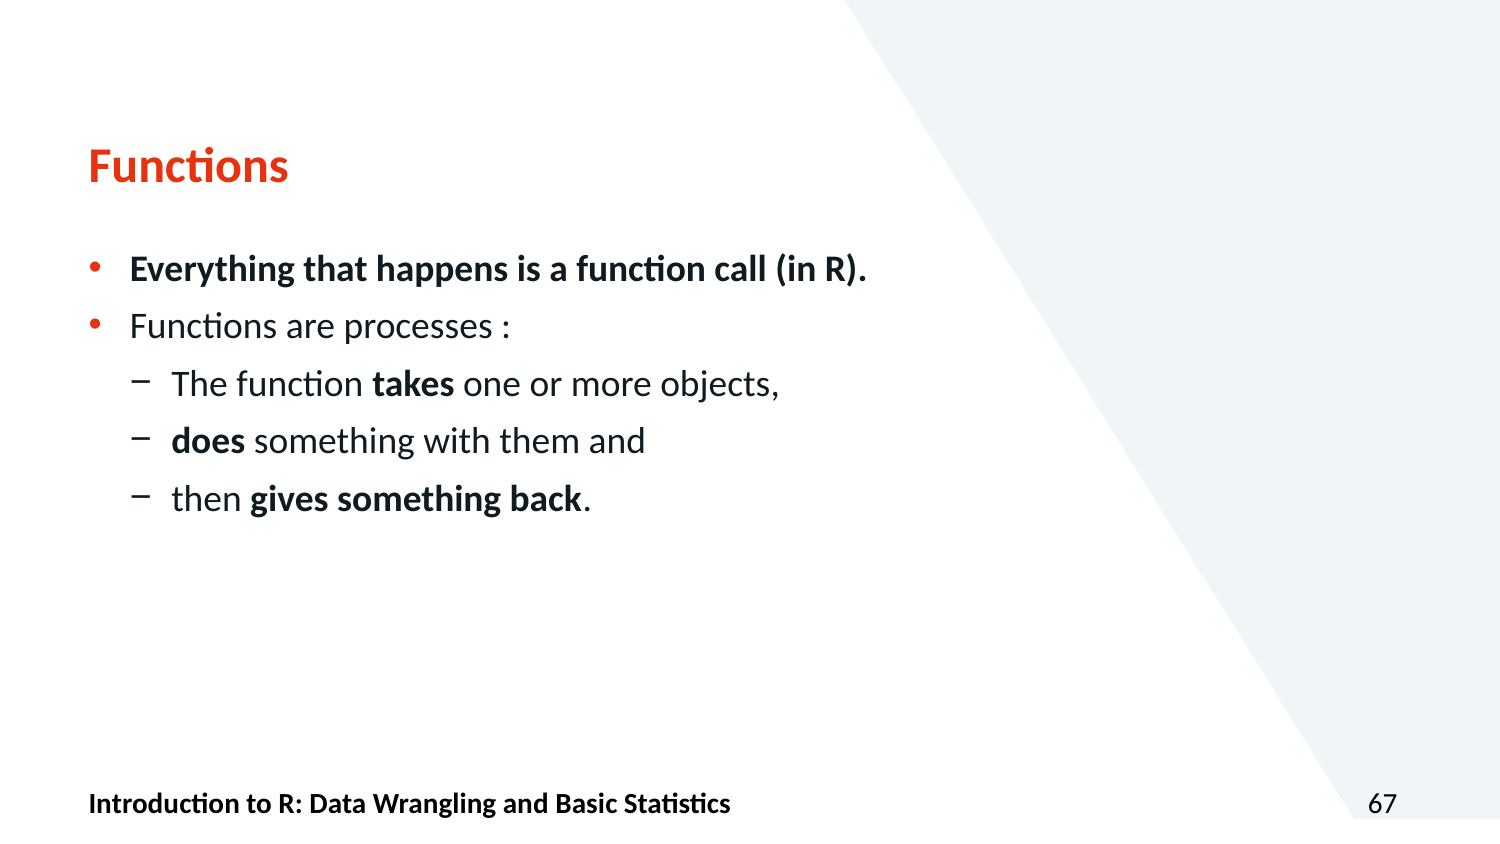

# Functions
Everything that happens is a function call (in R).
Functions are processes :
The function takes one or more objects,
does something with them and
then gives something back.

Introduction to R: Data Wrangling and Basic Statistics
67